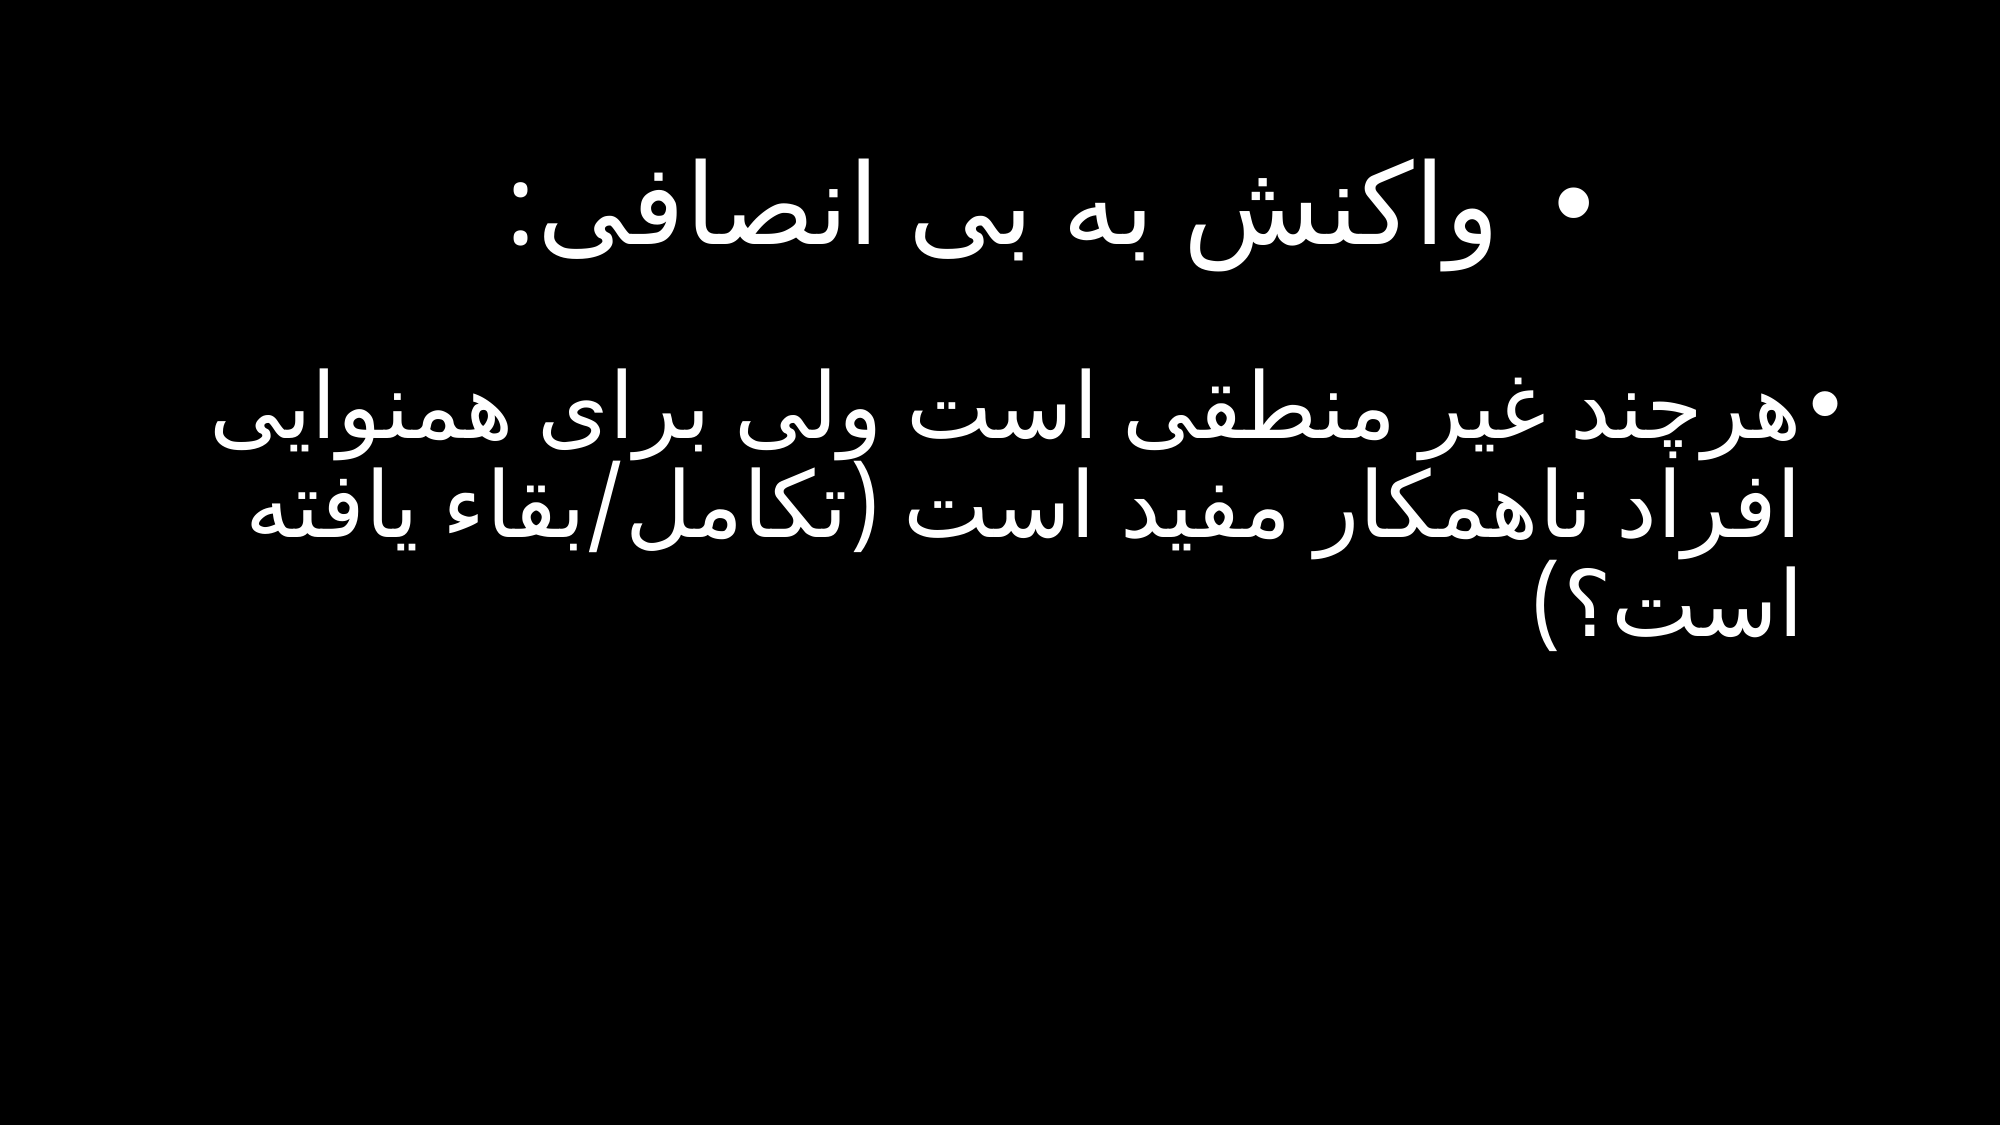

# واکنش به بی انصافی:
هرچند غیر منطقی است ولی برای همنوایی افراد ناهمکار مفید است (تکامل/بقاء یافته است؟)